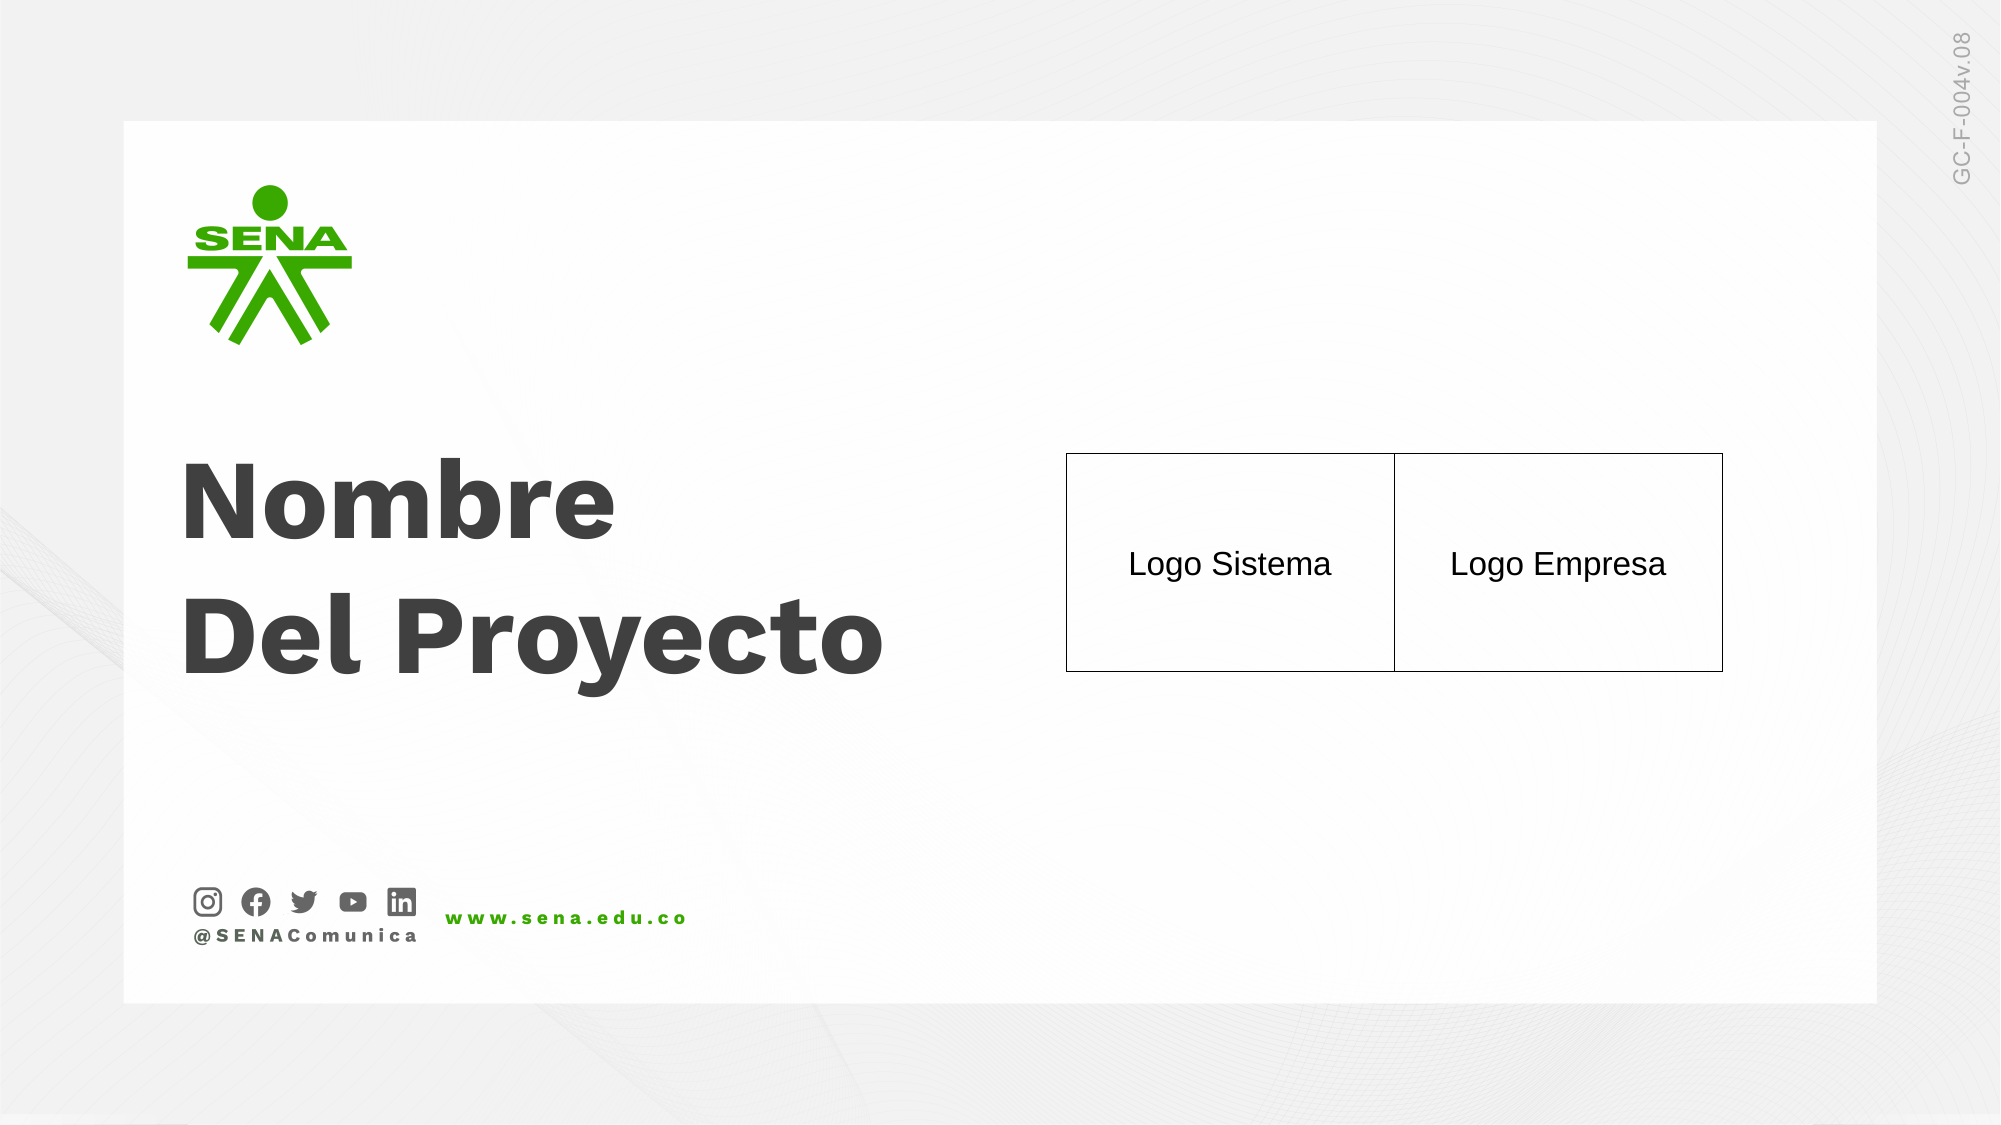

Nombre
Del Proyecto
Logo Sistema
Logo Empresa